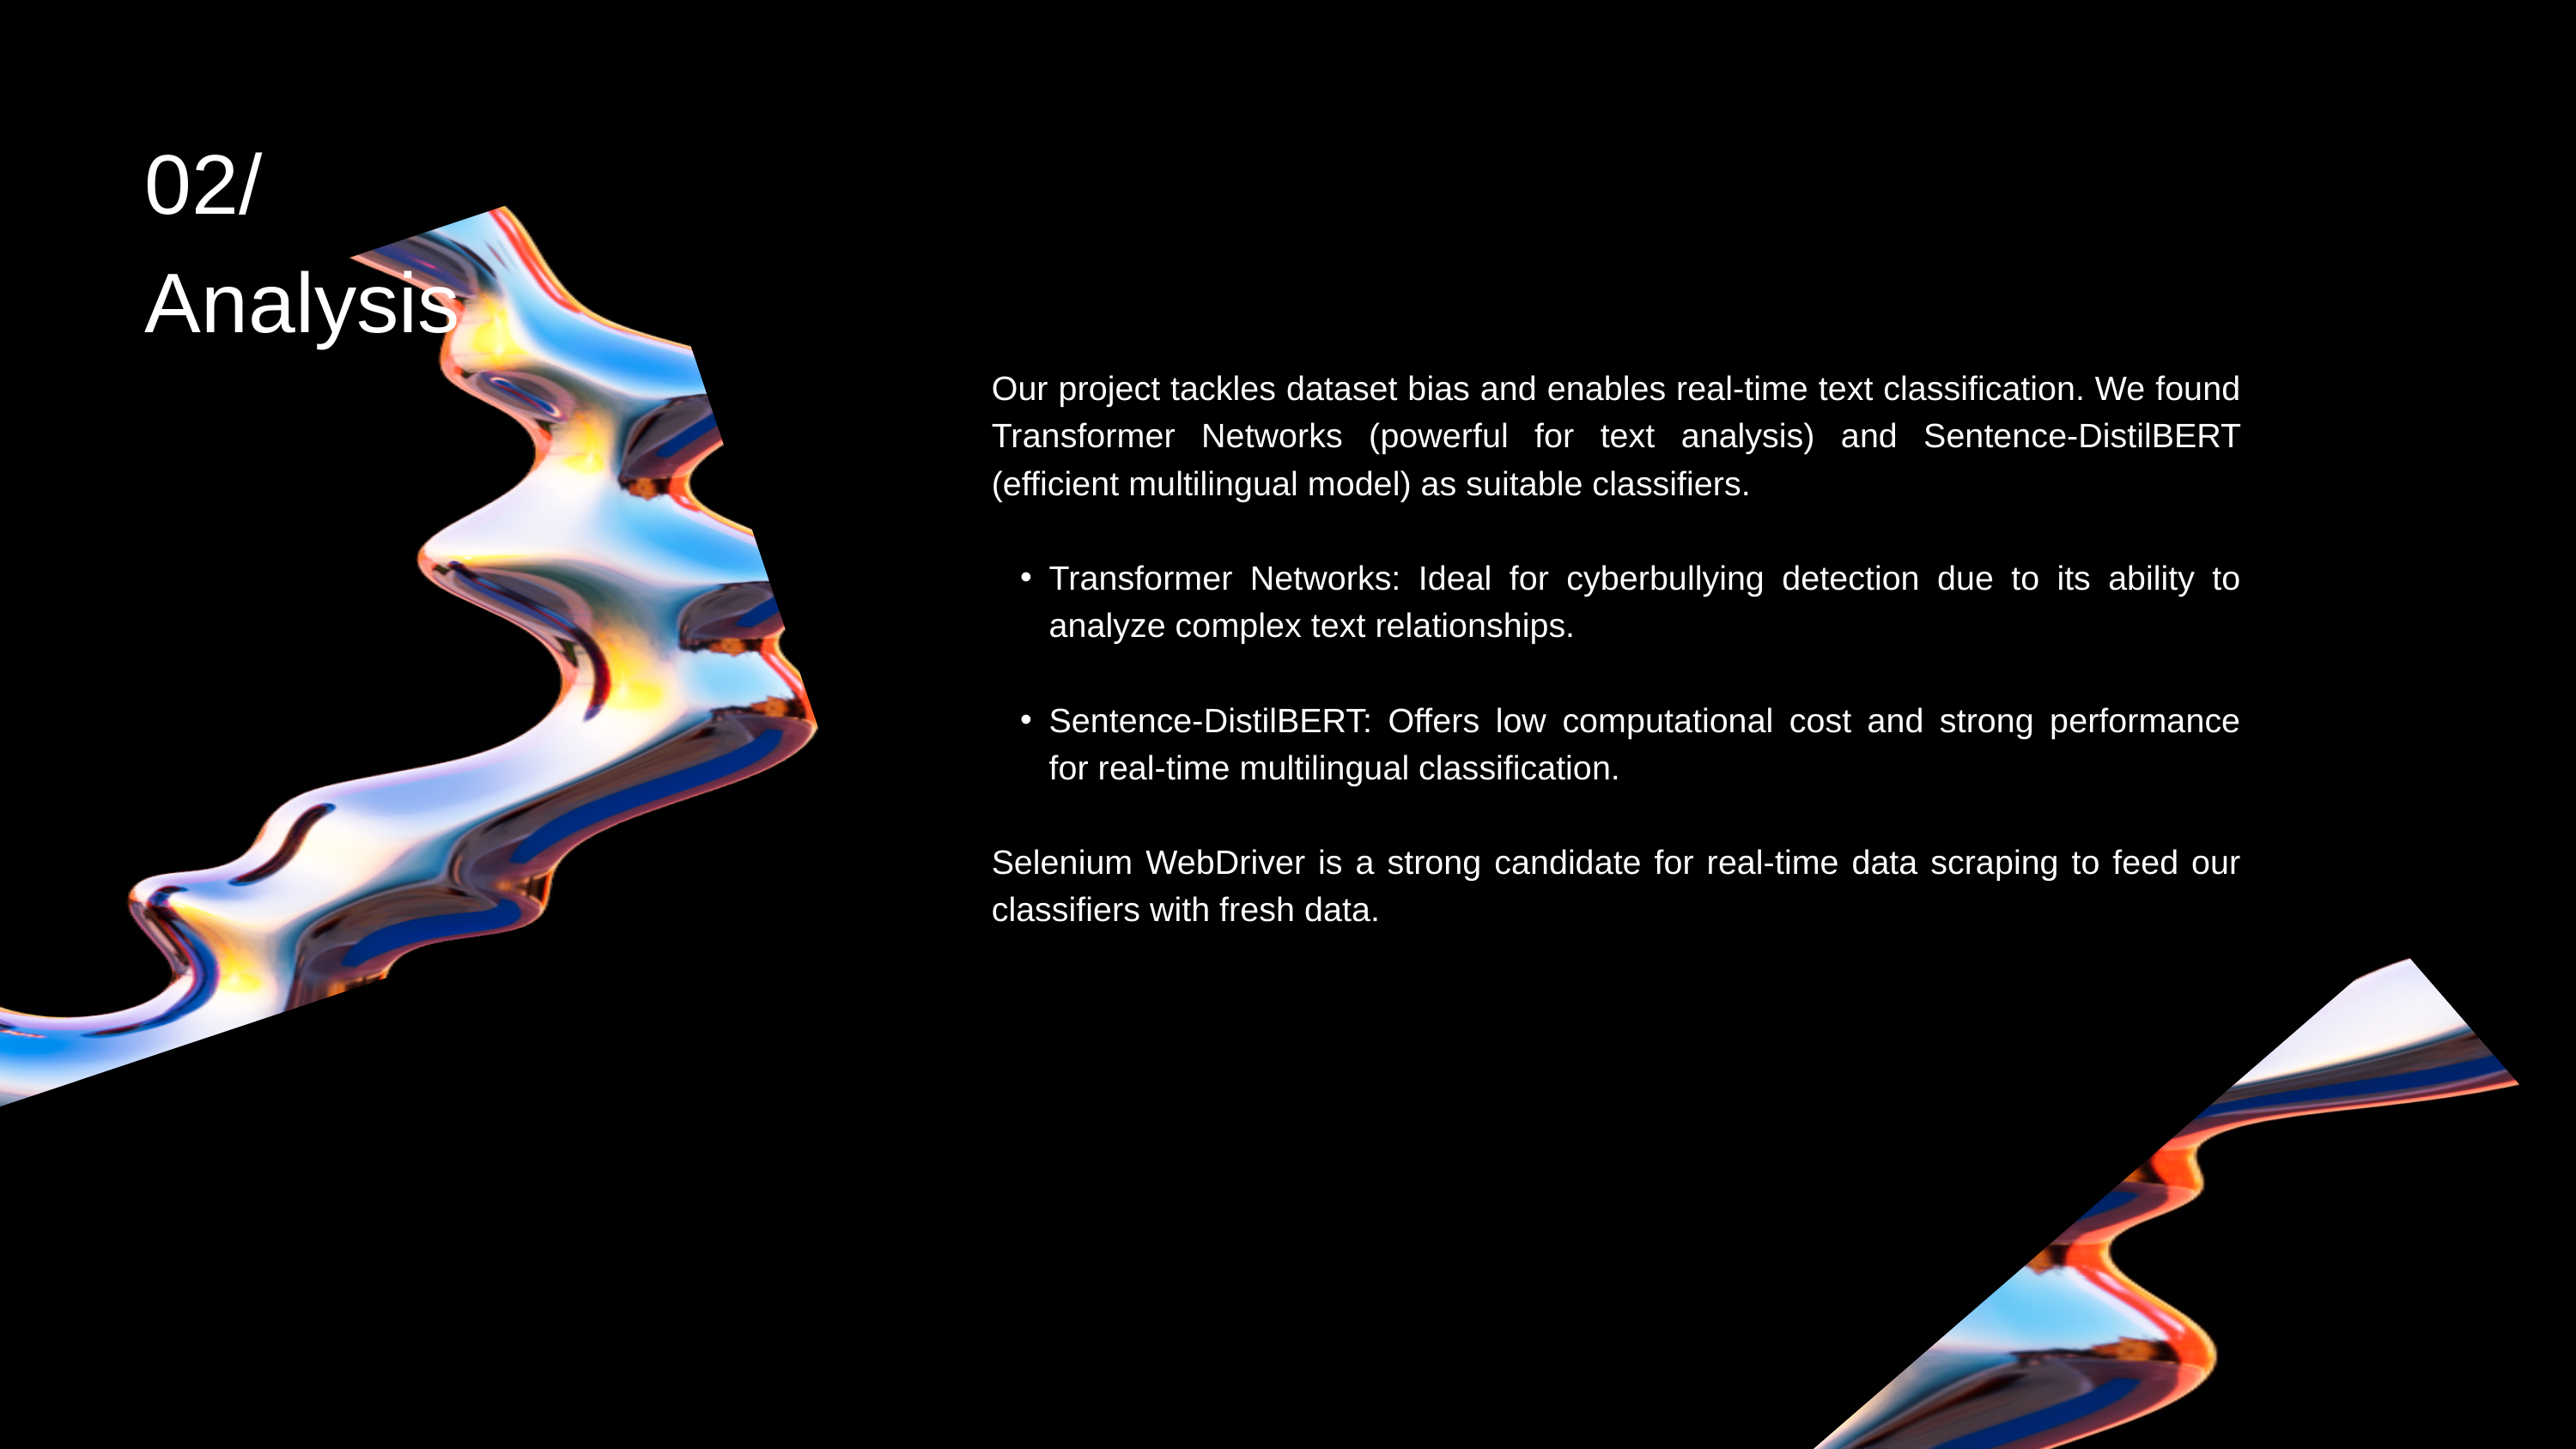

02/
Analysis
Our project tackles dataset bias and enables real-time text classification. We found Transformer Networks (powerful for text analysis) and Sentence-DistilBERT (efficient multilingual model) as suitable classifiers.

Transformer Networks: Ideal for cyberbullying detection due to its ability to analyze complex text relationships.

Sentence-DistilBERT: Offers low computational cost and strong performance for real-time multilingual classification.

Selenium WebDriver is a strong candidate for real-time data scraping to feed our classifiers with fresh data.